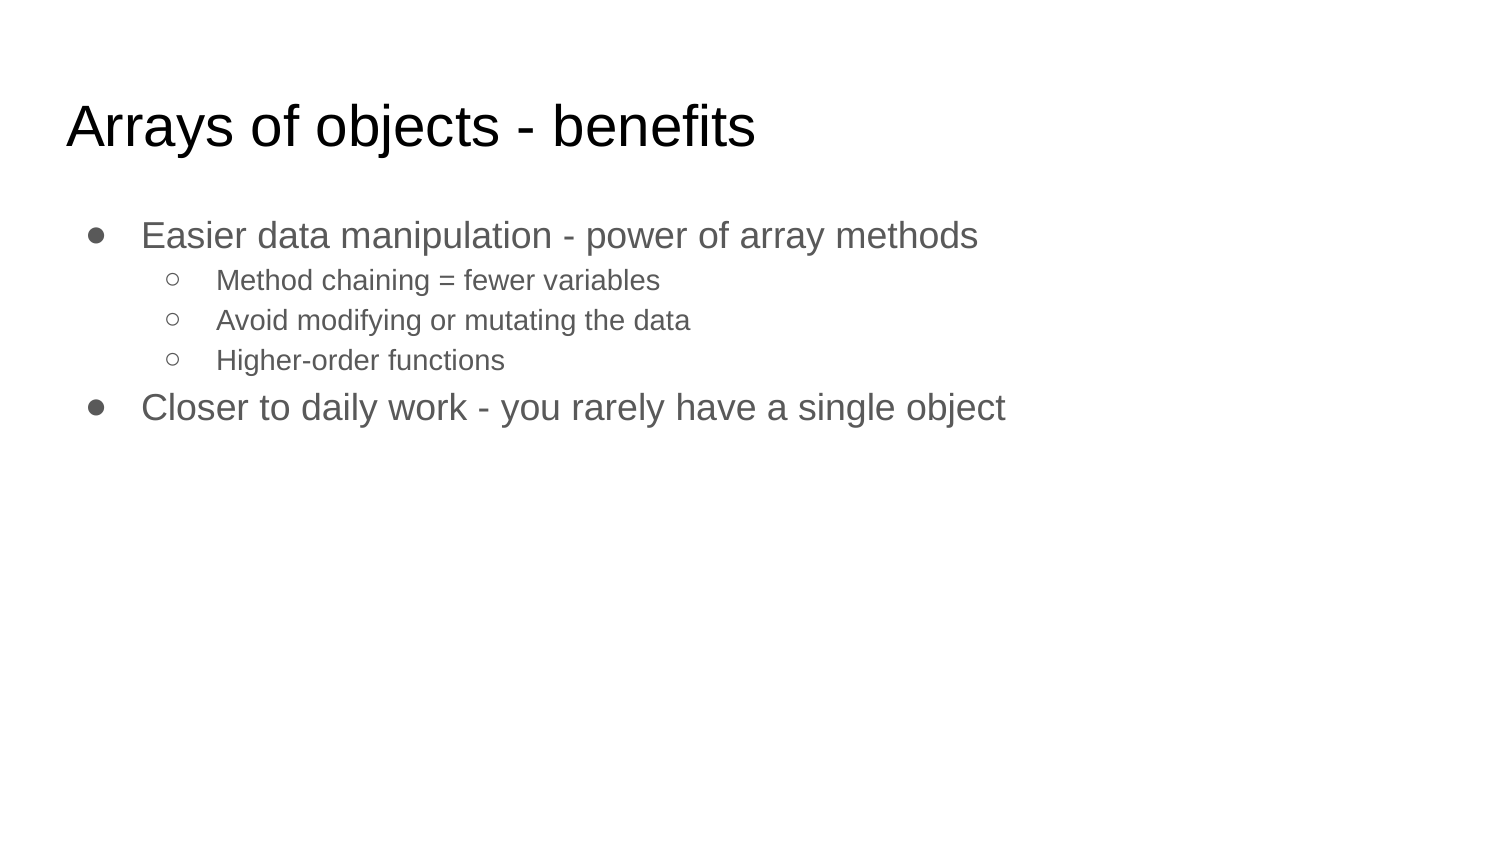

# Arrays of objects - benefits
Easier data manipulation - power of array methods
Method chaining = fewer variables
Avoid modifying or mutating the data
Higher-order functions
Closer to daily work - you rarely have a single object